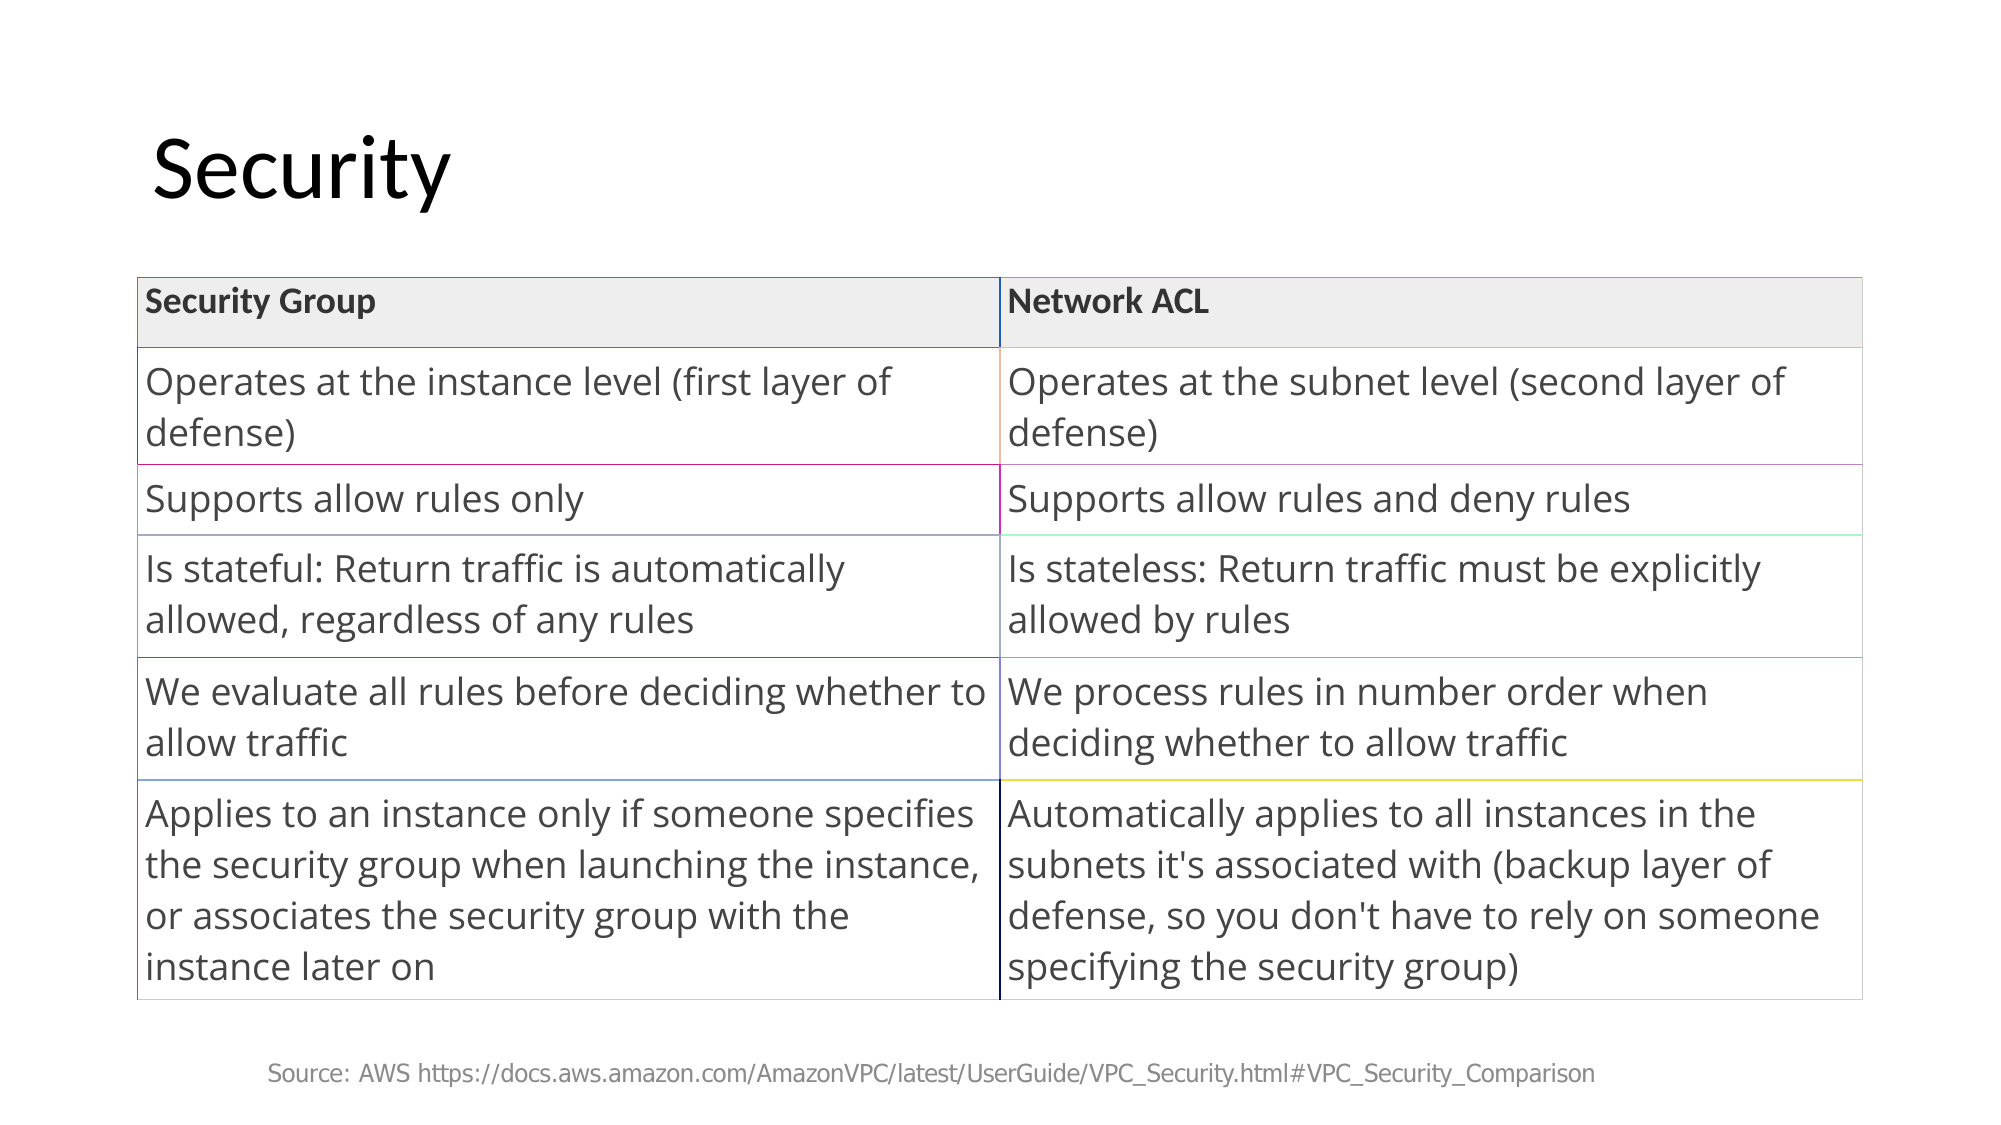

Security
| Security Group | Network ACL |
| --- | --- |
| Operates at the instance level (first layer of defense) | Operates at the subnet level (second layer of defense) |
| Supports allow rules only | Supports allow rules and deny rules |
| Is stateful: Return traffic is automatically allowed, regardless of any rules | Is stateless: Return traffic must be explicitly allowed by rules |
| We evaluate all rules before deciding whether to allow traffic | We process rules in number order when deciding whether to allow traffic |
| Applies to an instance only if someone specifies the security group when launching the instance, or associates the security group with the instance later on | Automatically applies to all instances in the subnets it's associated with (backup layer of defense, so you don't have to rely on someone specifying the security group) |
Source: AWS https://docs.aws.amazon.com/AmazonVPC/latest/UserGuide/VPC_Security.html#VPC_Security_Comparison